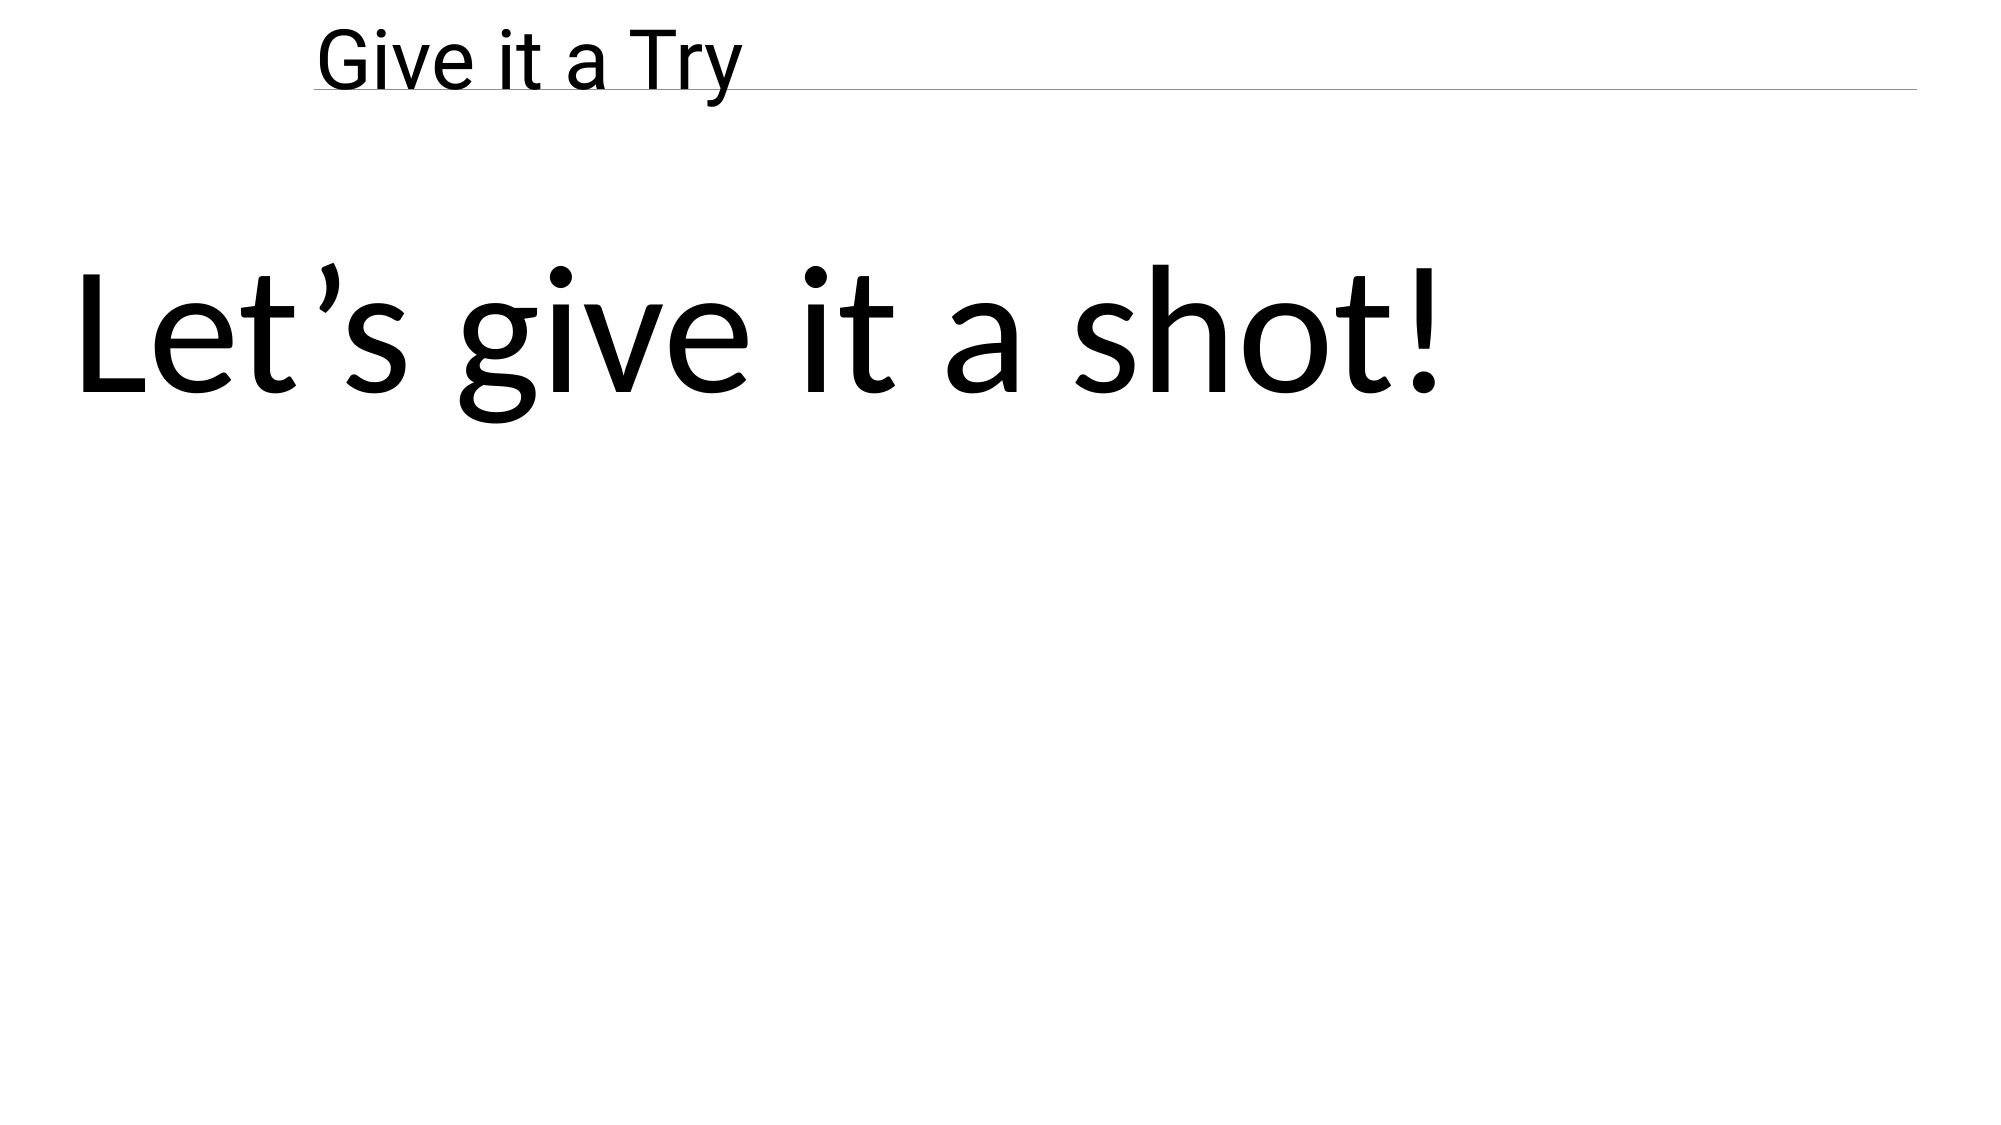

# Give it a Try
Let’s give it a shot!